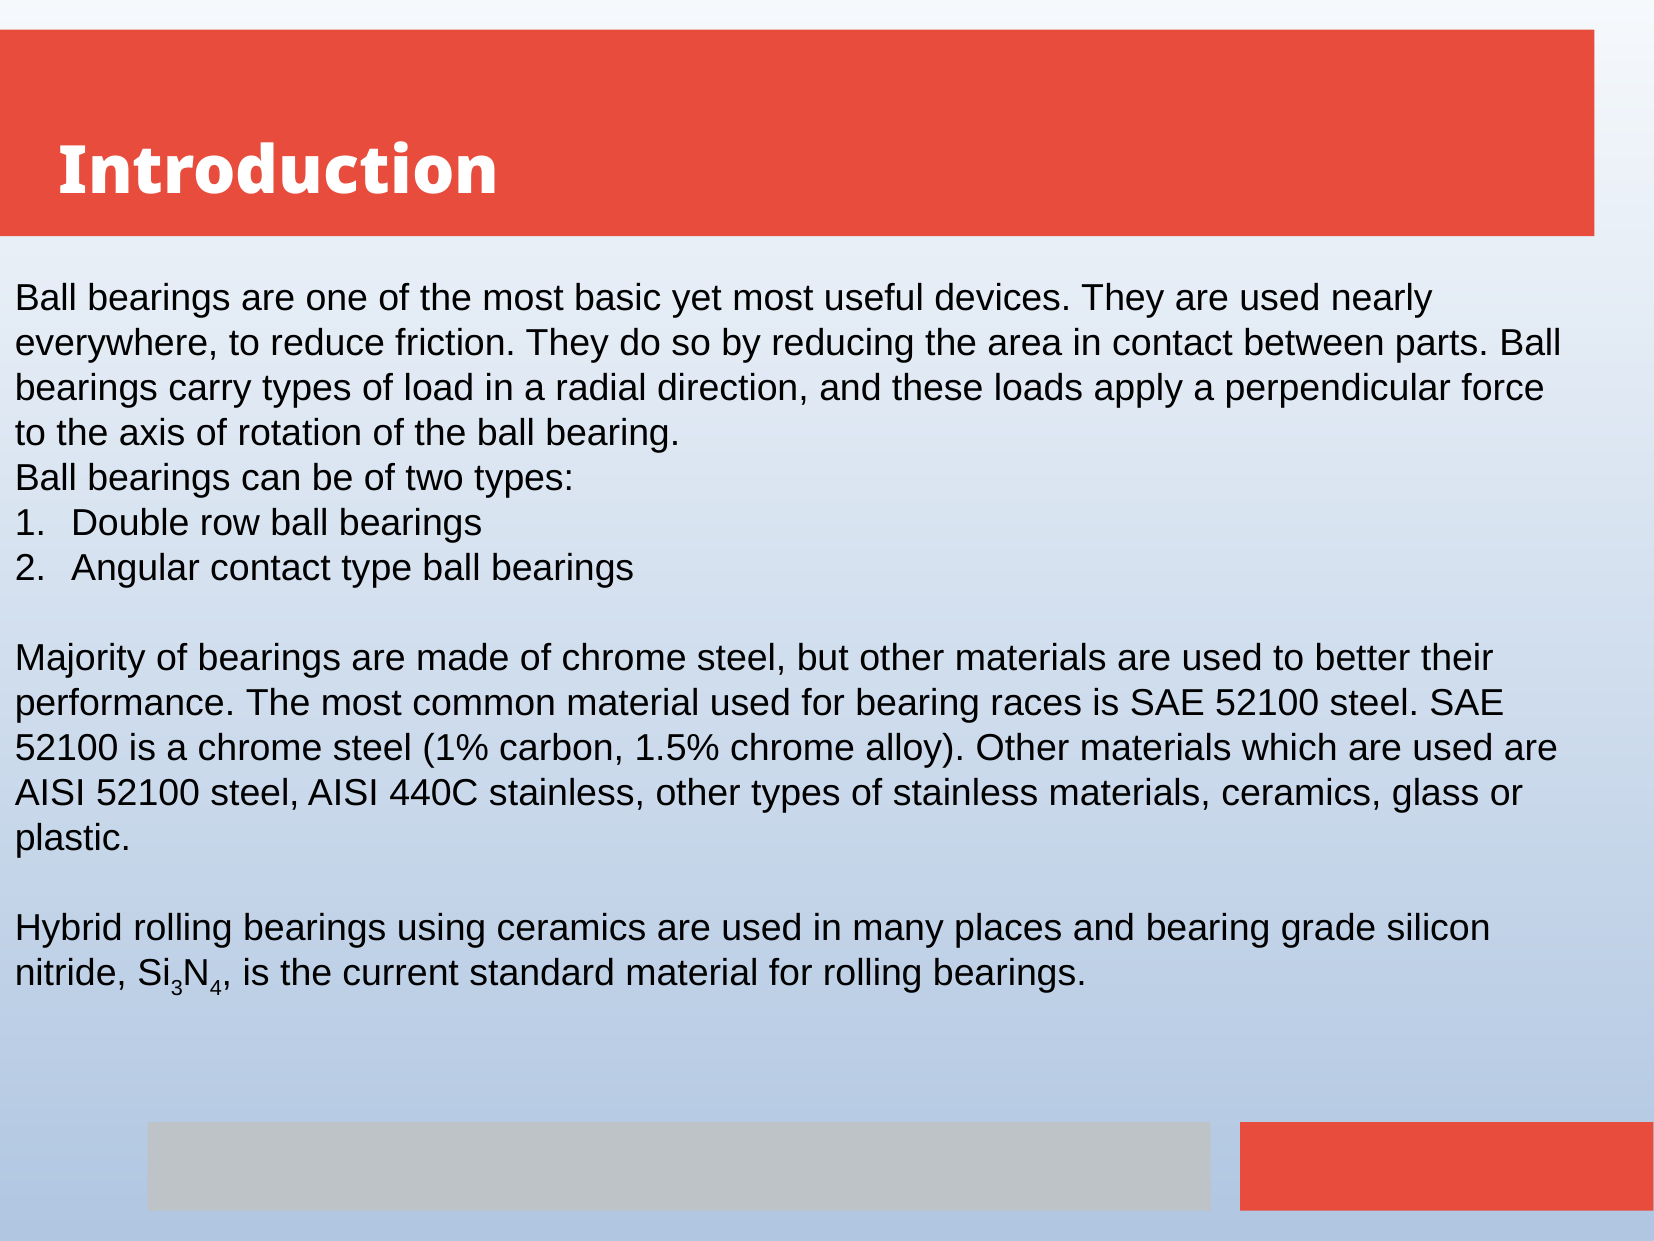

Introduction
Ball bearings are one of the most basic yet most useful devices. They are used nearly everywhere, to reduce friction. They do so by reducing the area in contact between parts. Ball bearings carry types of load in a radial direction, and these loads apply a perpendicular force to the axis of rotation of the ball bearing.
Ball bearings can be of two types:
Double row ball bearings
Angular contact type ball bearings

Majority of bearings are made of chrome steel, but other materials are used to better their performance. The most common material used for bearing races is SAE 52100 steel. SAE 52100 is a chrome steel (1% carbon, 1.5% chrome alloy). Other materials which are used are AISI 52100 steel, AISI 440C stainless, other types of stainless materials, ceramics, glass or plastic.

Hybrid rolling bearings using ceramics are used in many places and bearing grade silicon nitride, Si3N4, is the current standard material for rolling bearings.